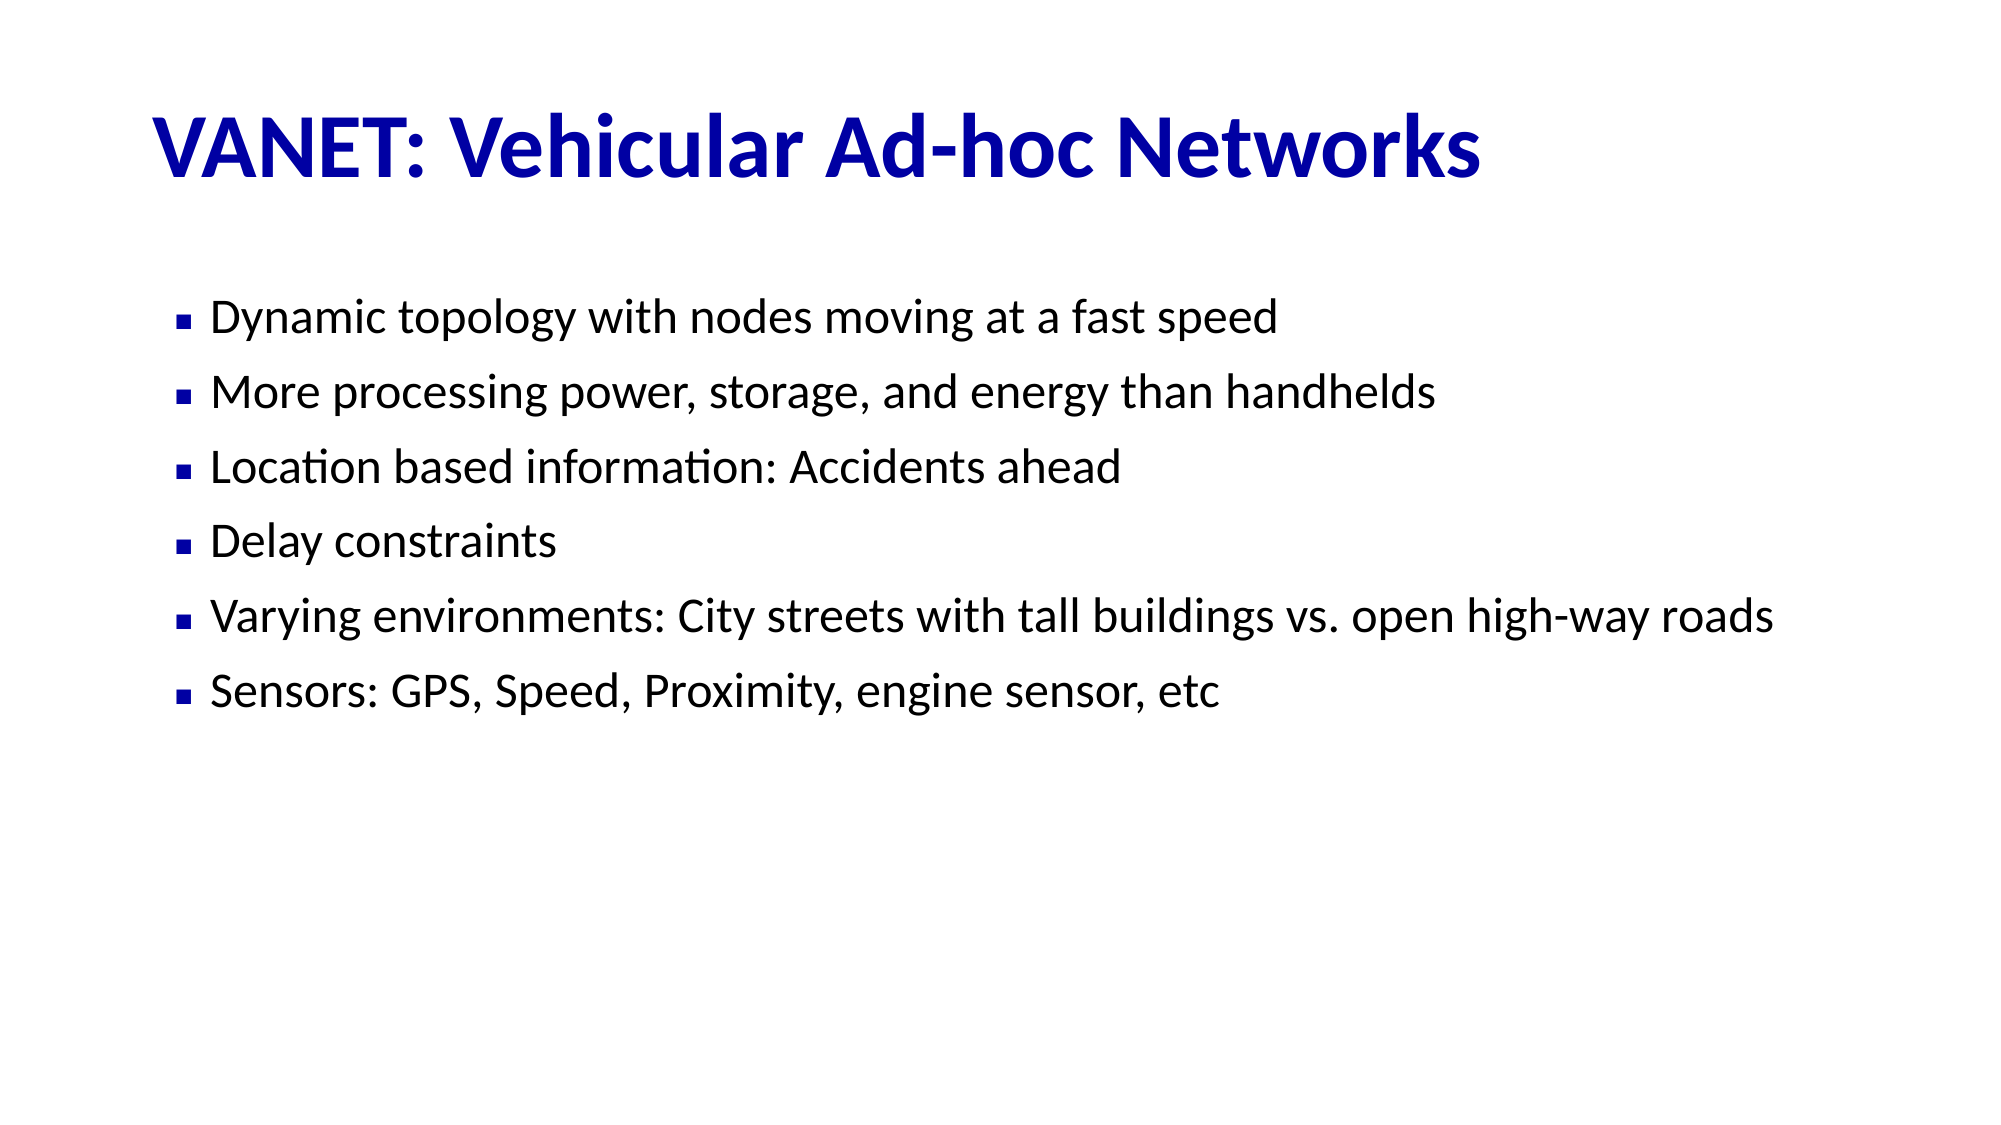

# VANET: Vehicular Ad-hoc Networks
Dynamic topology with nodes moving at a fast speed
More processing power, storage, and energy than handhelds
Location based information: Accidents ahead
Delay constraints
Varying environments: City streets with tall buildings vs. open high-way roads
Sensors: GPS, Speed, Proximity, engine sensor, etc